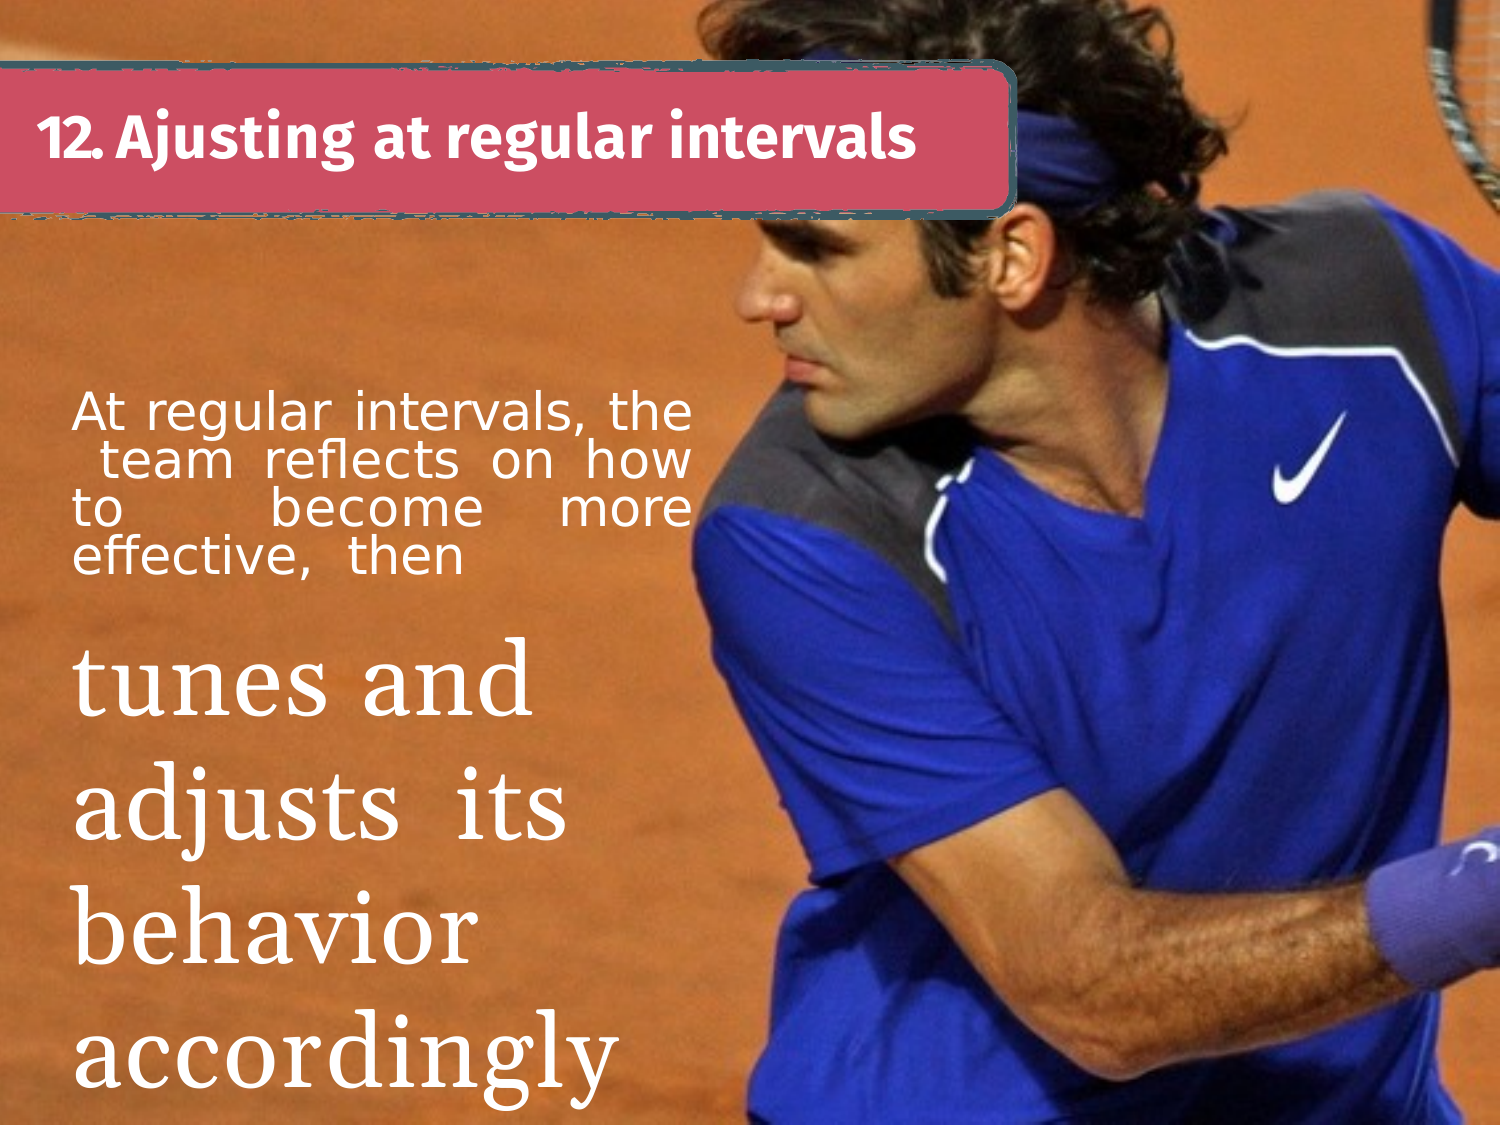

# 12. Ajusting at regular intervals
At regular intervals, the  team reflects on how to  become more effective,  then
tunes and adjusts  its behavior  accordingly